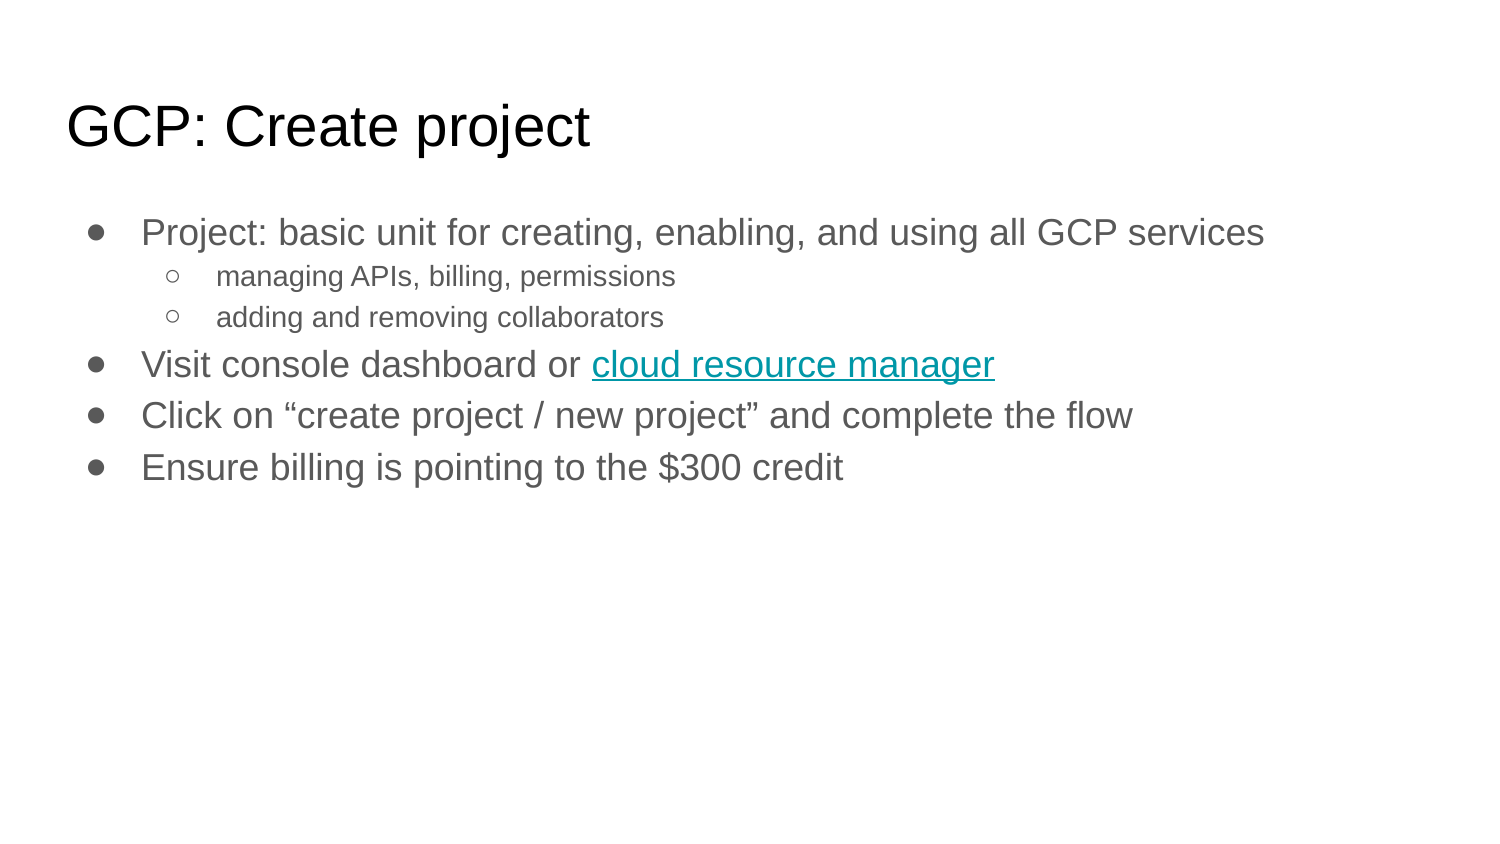

# GCP: Create project
Project: basic unit for creating, enabling, and using all GCP services
managing APIs, billing, permissions
adding and removing collaborators
Visit console dashboard or cloud resource manager
Click on “create project / new project” and complete the flow
Ensure billing is pointing to the $300 credit
13